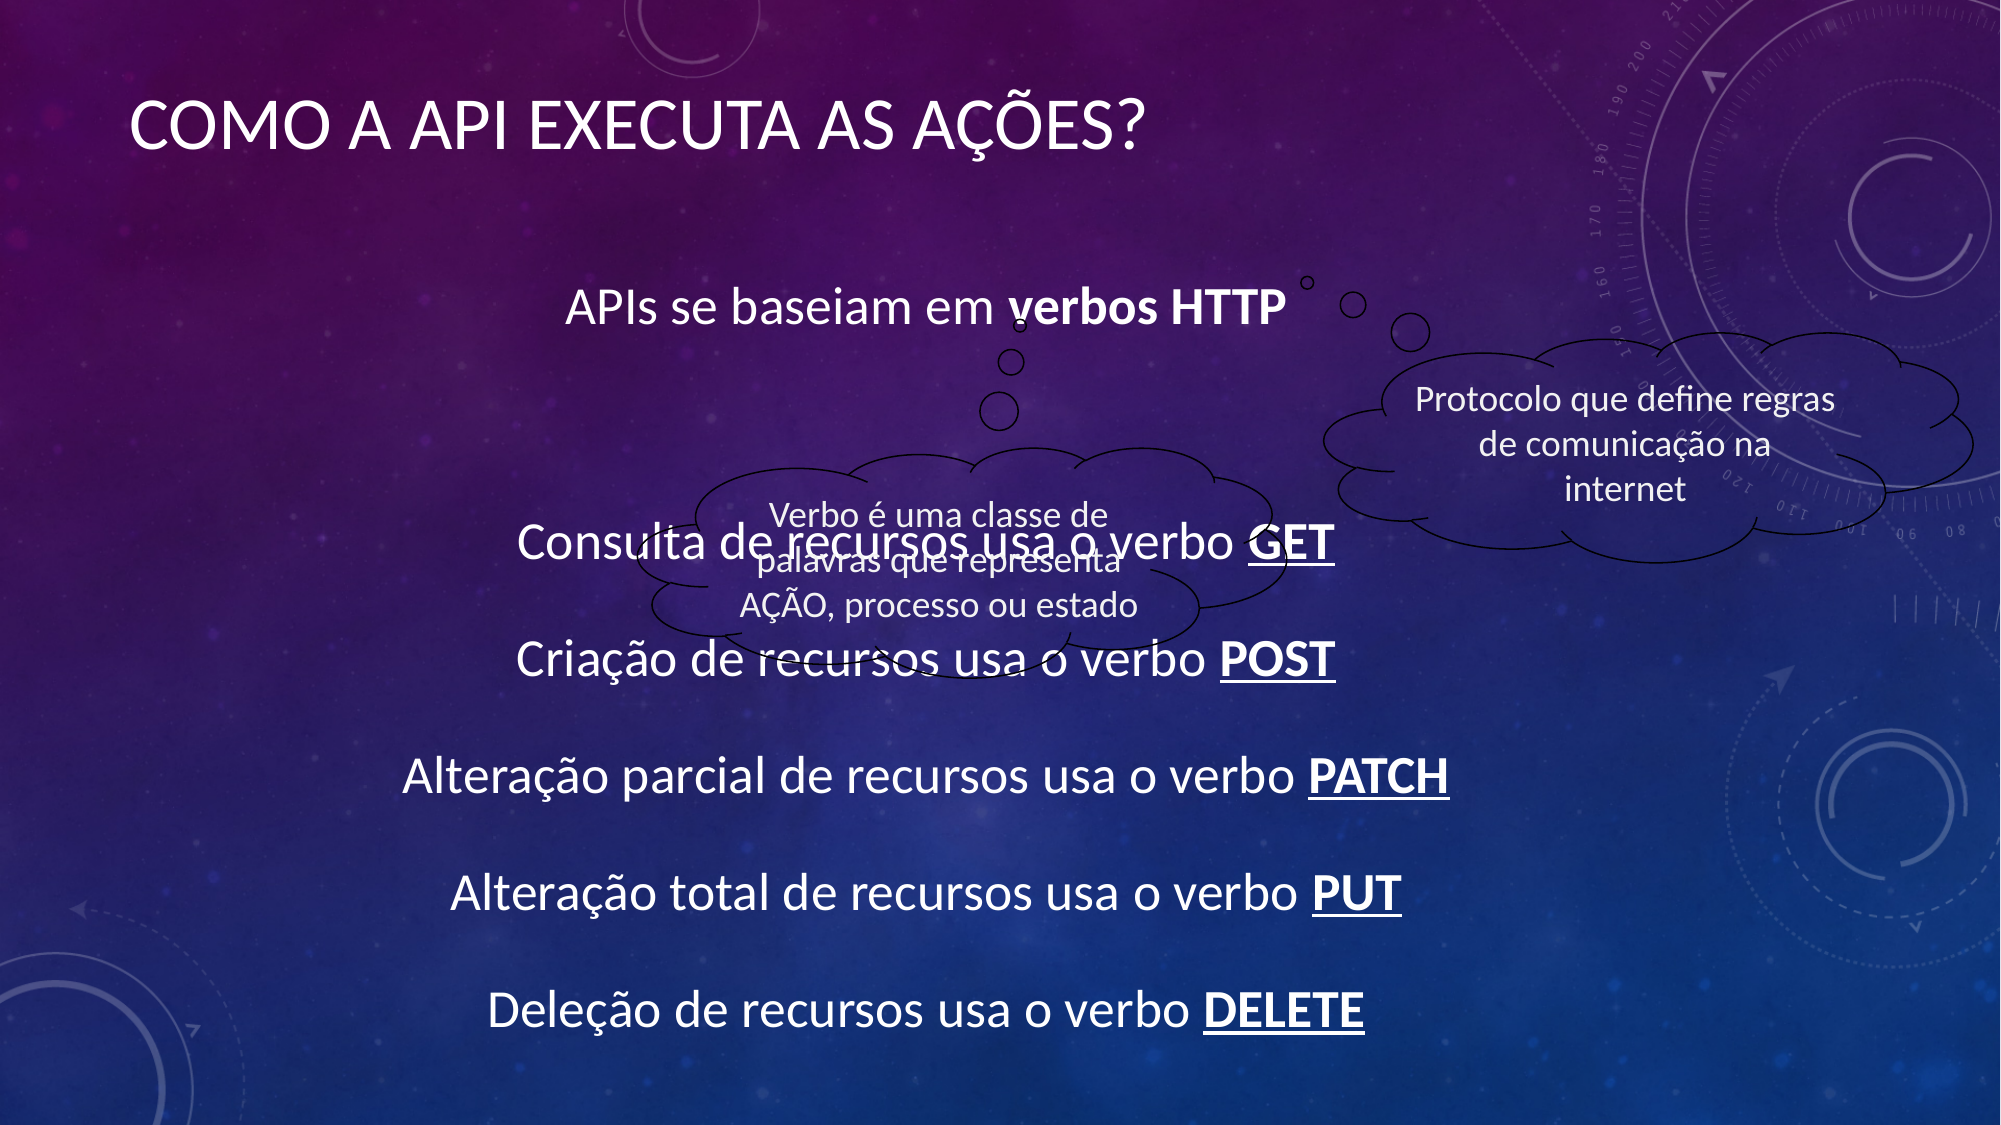

# Como a API executa as ações?
APIs se baseiam em verbos HTTP

Consulta de recursos usa o verbo GET
Criação de recursos usa o verbo POST
Alteração parcial de recursos usa o verbo PATCH
Alteração total de recursos usa o verbo PUT
Deleção de recursos usa o verbo DELETE
Protocolo que define regras de comunicação na internet
Verbo é uma classe de palavras que representa AÇÃO, processo ou estado